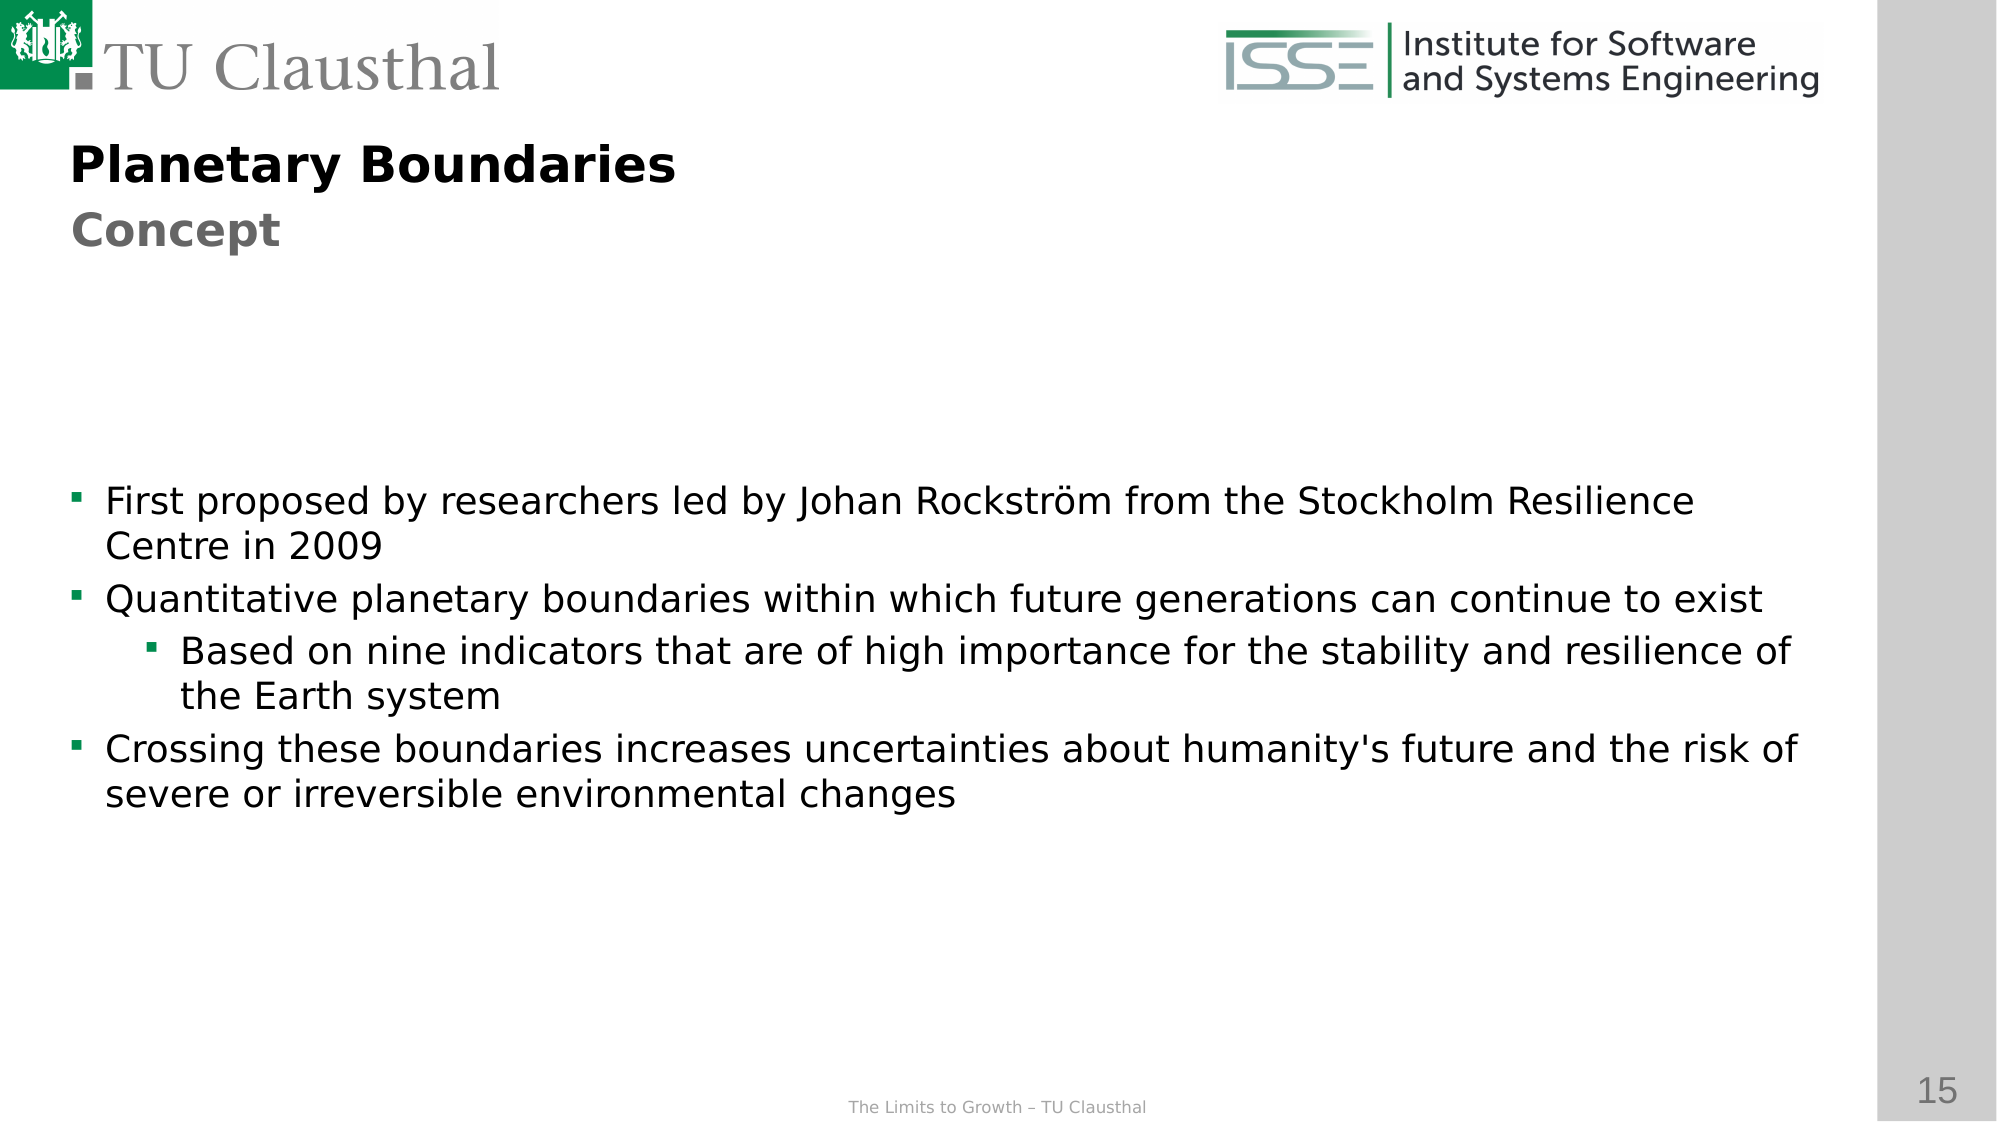

Planetary Boundaries
Concept

First proposed by researchers led by Johan Rockström from the Stockholm Resilience Centre in 2009
Quantitative planetary boundaries within which future generations can continue to exist
Based on nine indicators that are of high importance for the stability and resilience of the Earth system
Crossing these boundaries increases uncertainties about humanity's future and the risk of severe or irreversible environmental changes